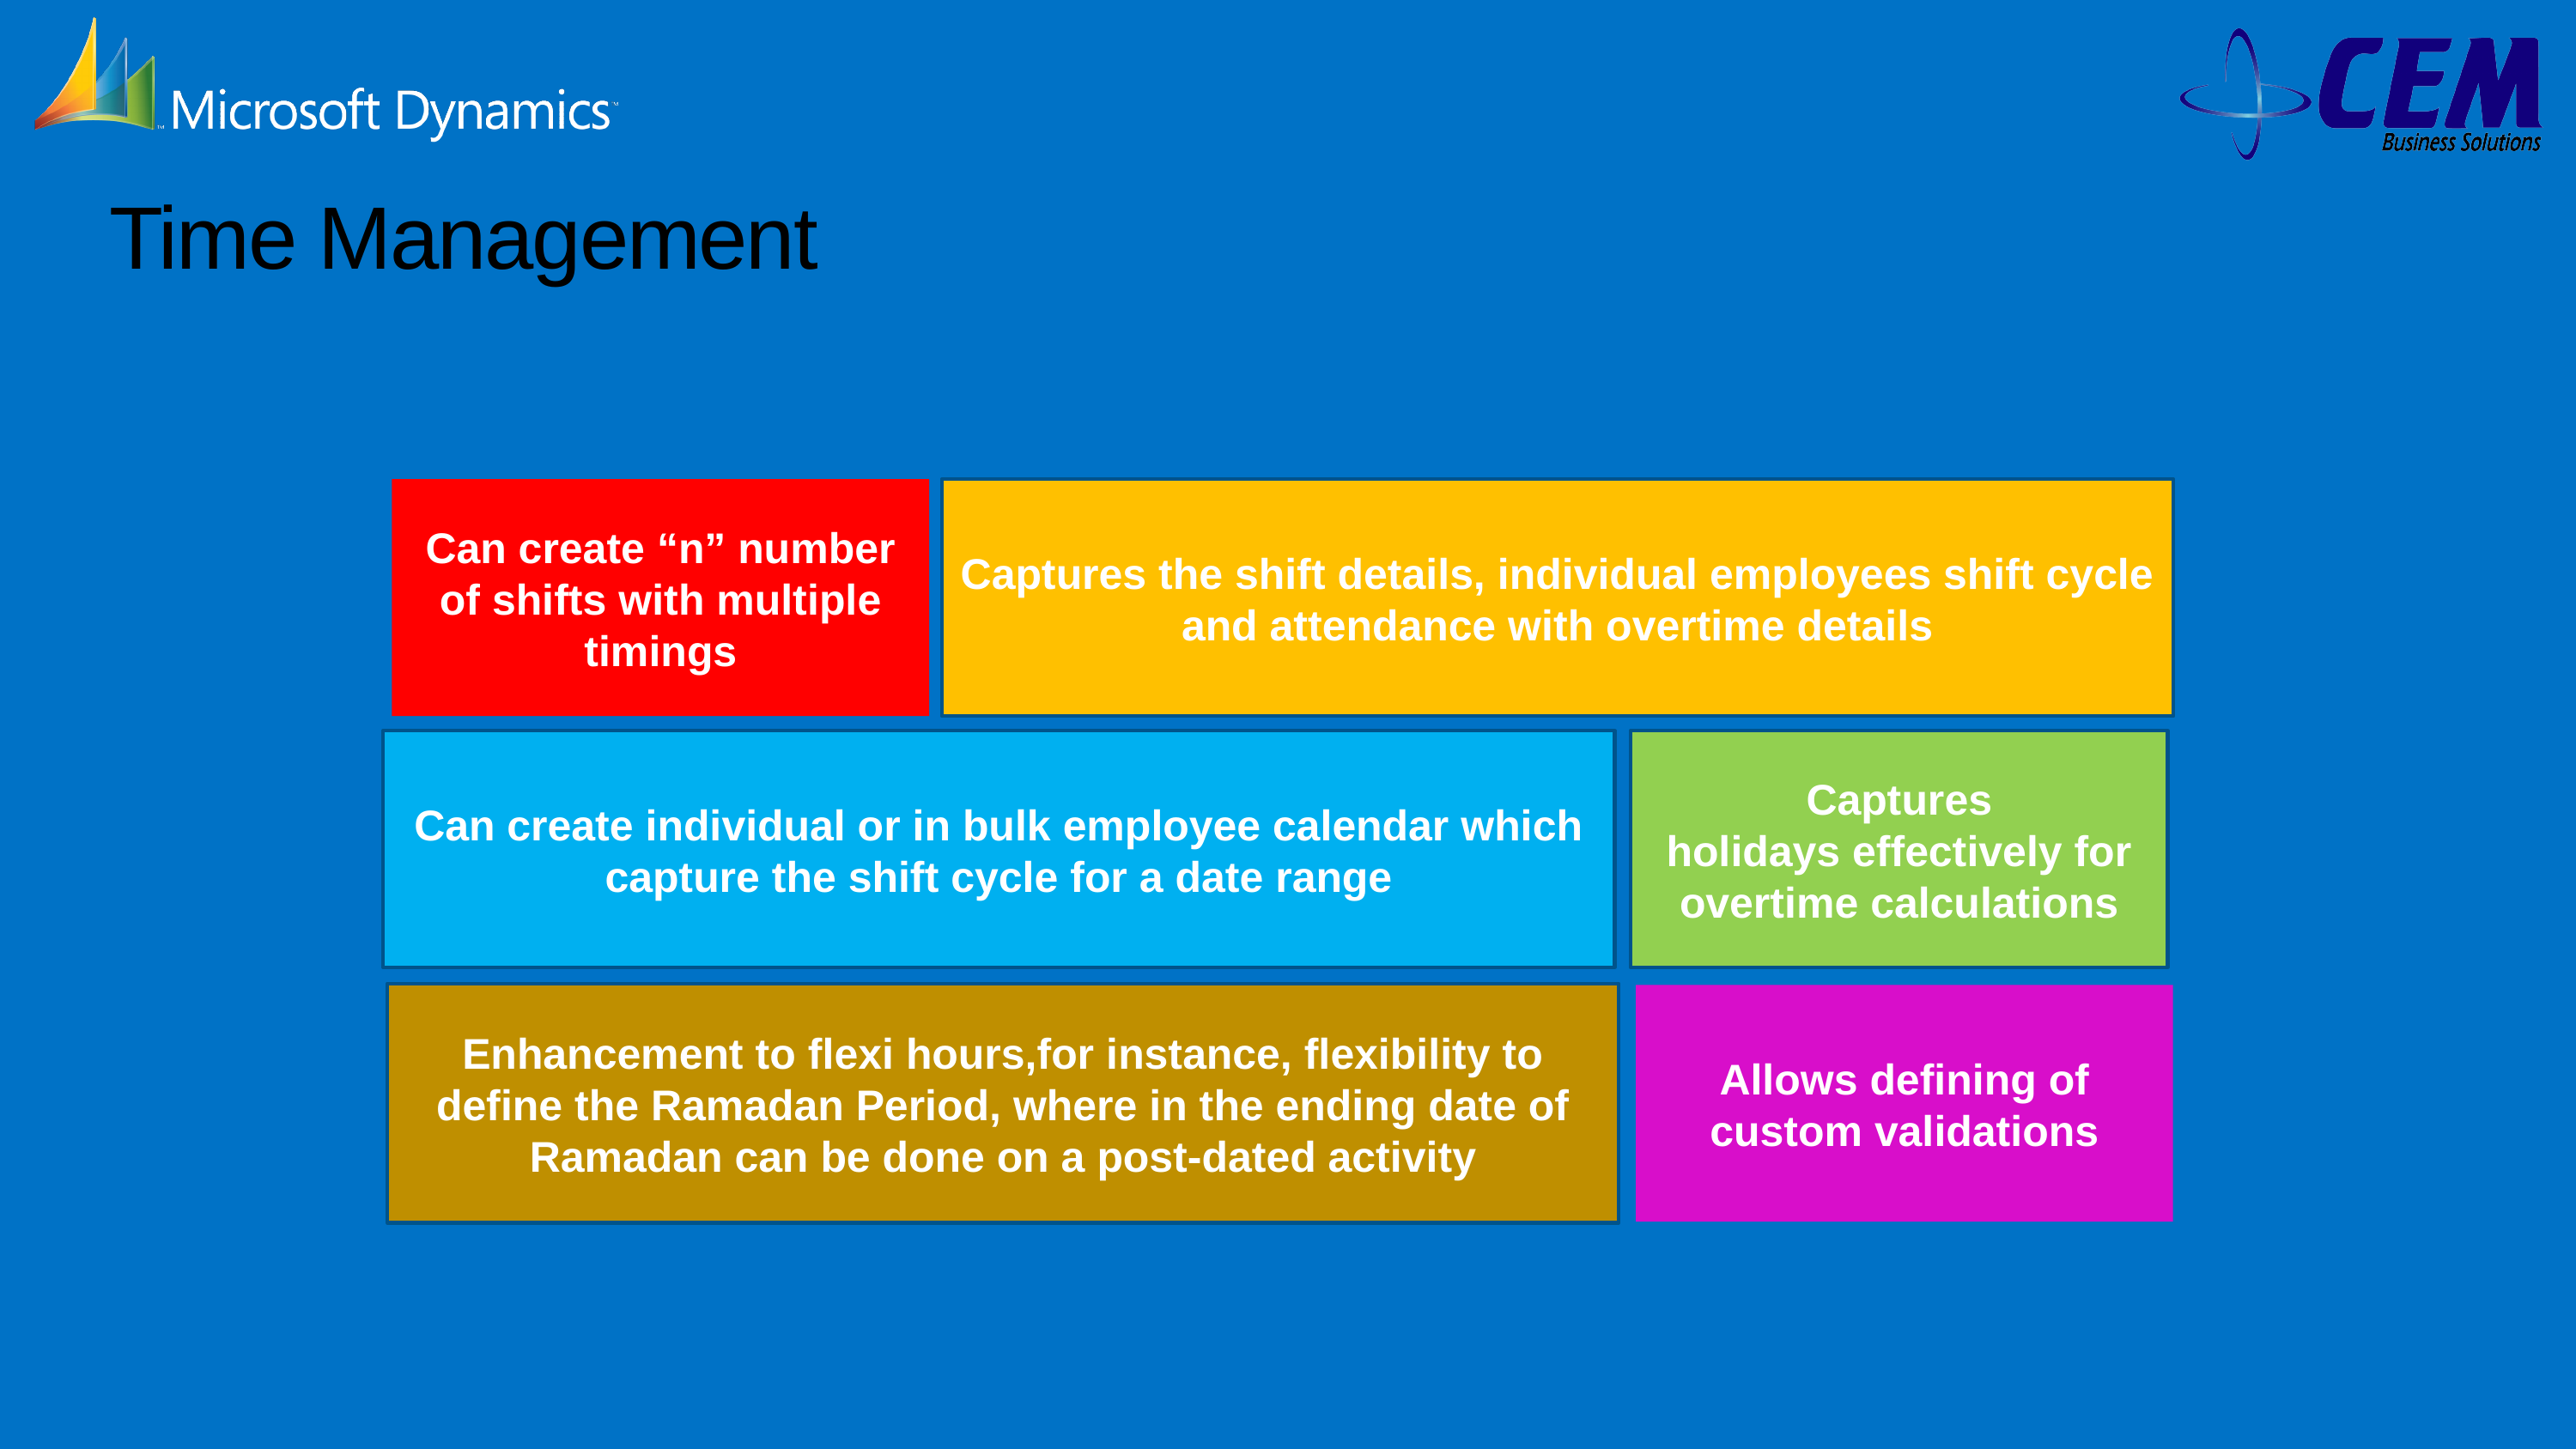

# Time Management
Can create “n” number of shifts with multiple timings
Captures the shift details, individual employees shift cycle and attendance with overtime details
Can create individual or in bulk employee calendar which capture the shift cycle for a date range
Captures
holidays effectively for overtime calculations
Enhancement to flexi hours,for instance, flexibility to define the Ramadan Period, where in the ending date of Ramadan can be done on a post-dated activity
Allows defining of custom validations